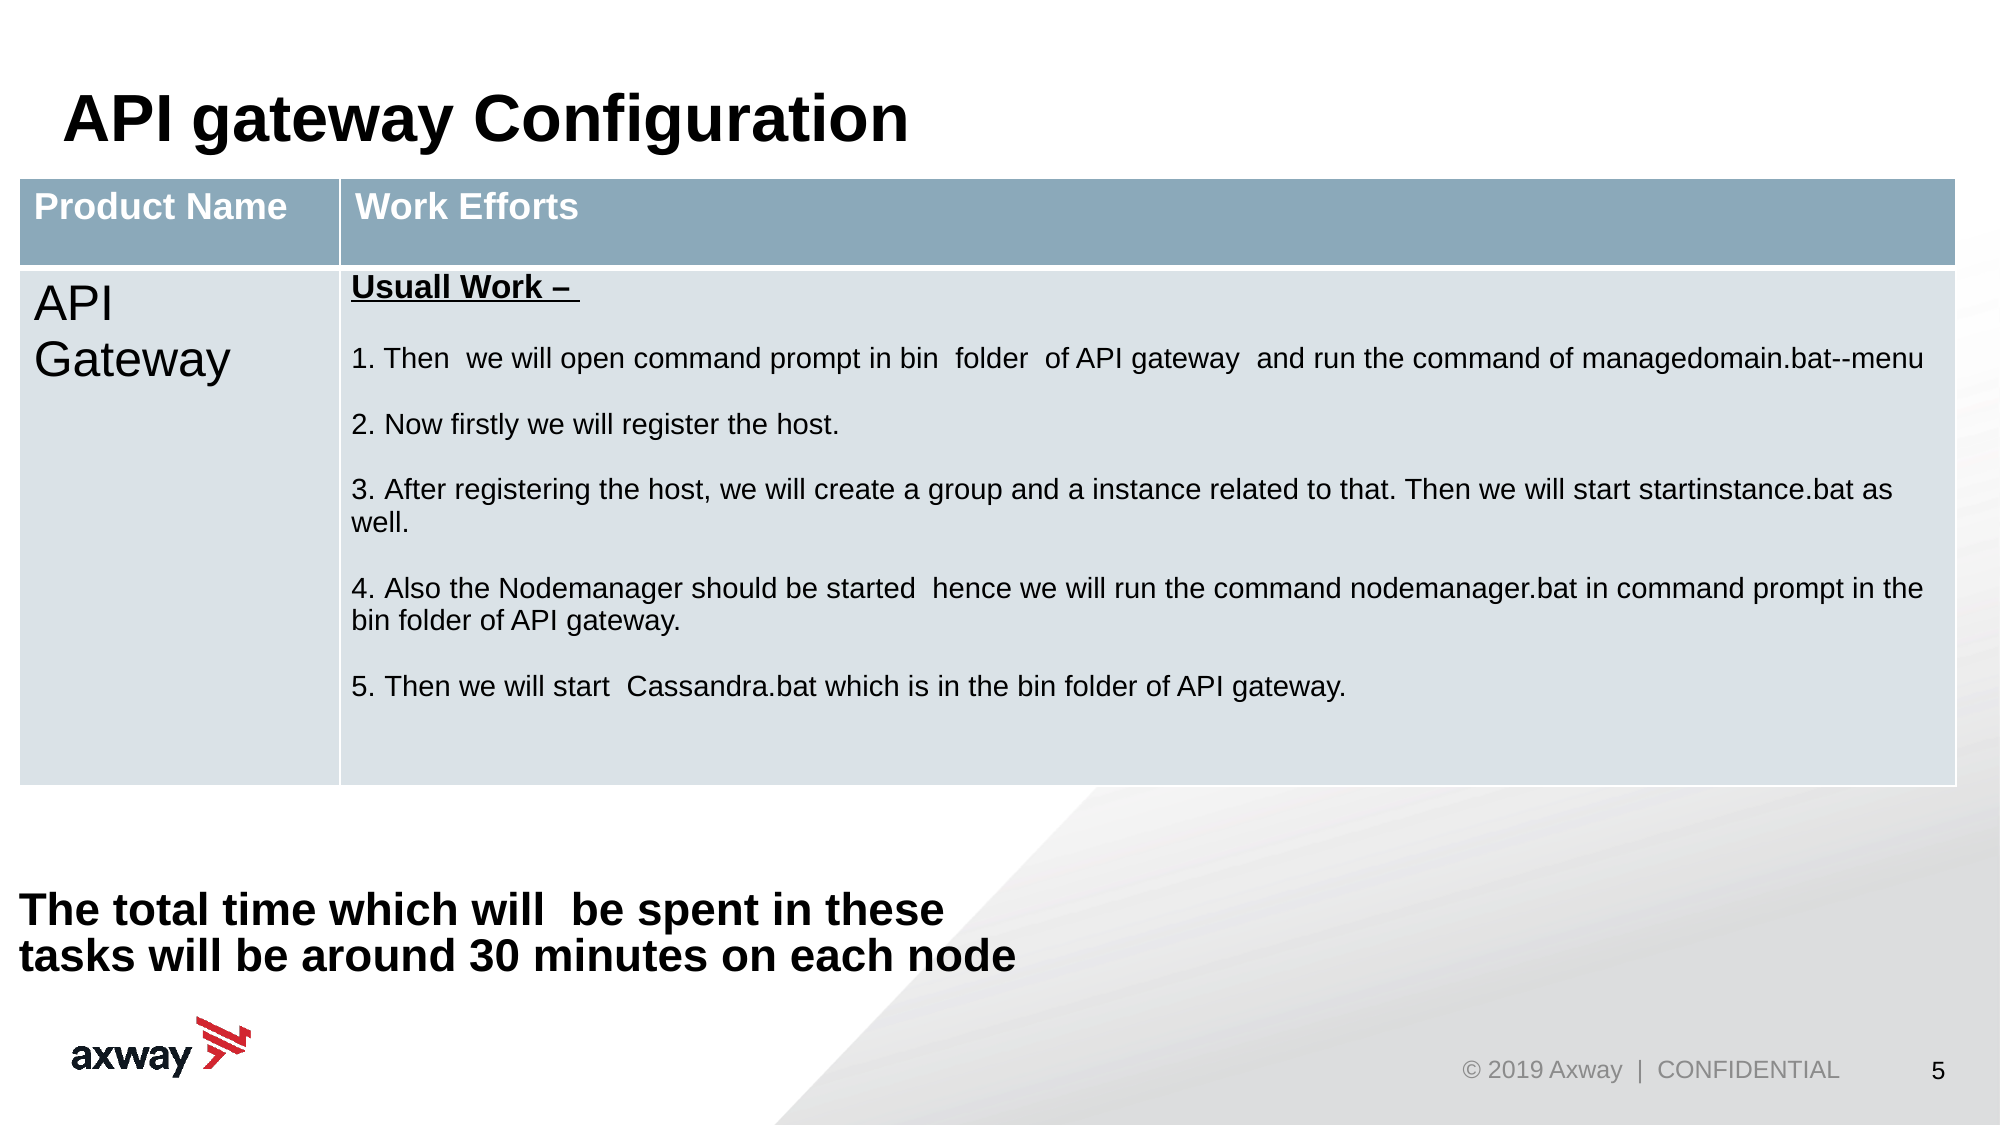

# API gateway Configuration
| Product Name | Work Efforts |
| --- | --- |
| API Gateway | Usuall Work – 1. Then we will open command prompt in bin folder of API gateway and run the command of managedomain.bat--menu 2. Now firstly we will register the host. 3. After registering the host, we will create a group and a instance related to that. Then we will start startinstance.bat as well. 4. Also the Nodemanager should be started hence we will run the command nodemanager.bat in command prompt in the bin folder of API gateway. 5. Then we will start Cassandra.bat which is in the bin folder of API gateway. |

The total time which will  be spent in these
tasks will be around 30 minutes on each node

© 2019 Axway  |  CONFIDENTIAL